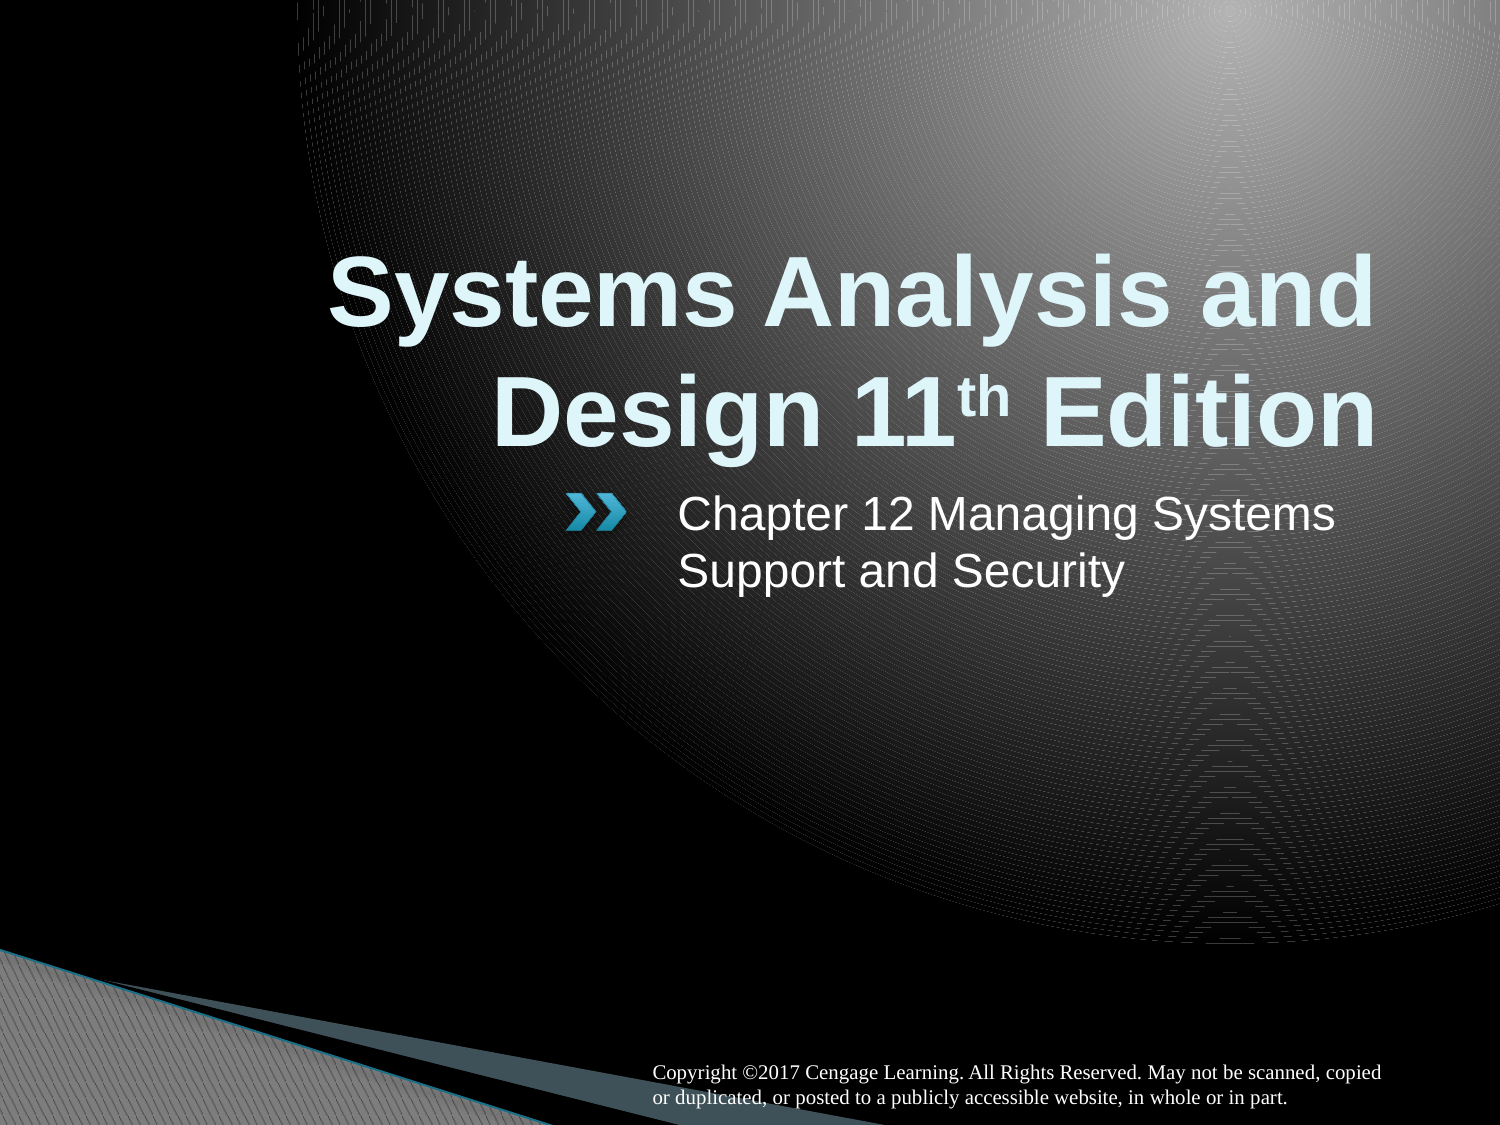

# Systems Analysis and Design 11th Edition
Chapter 12 Managing Systems Support and Security